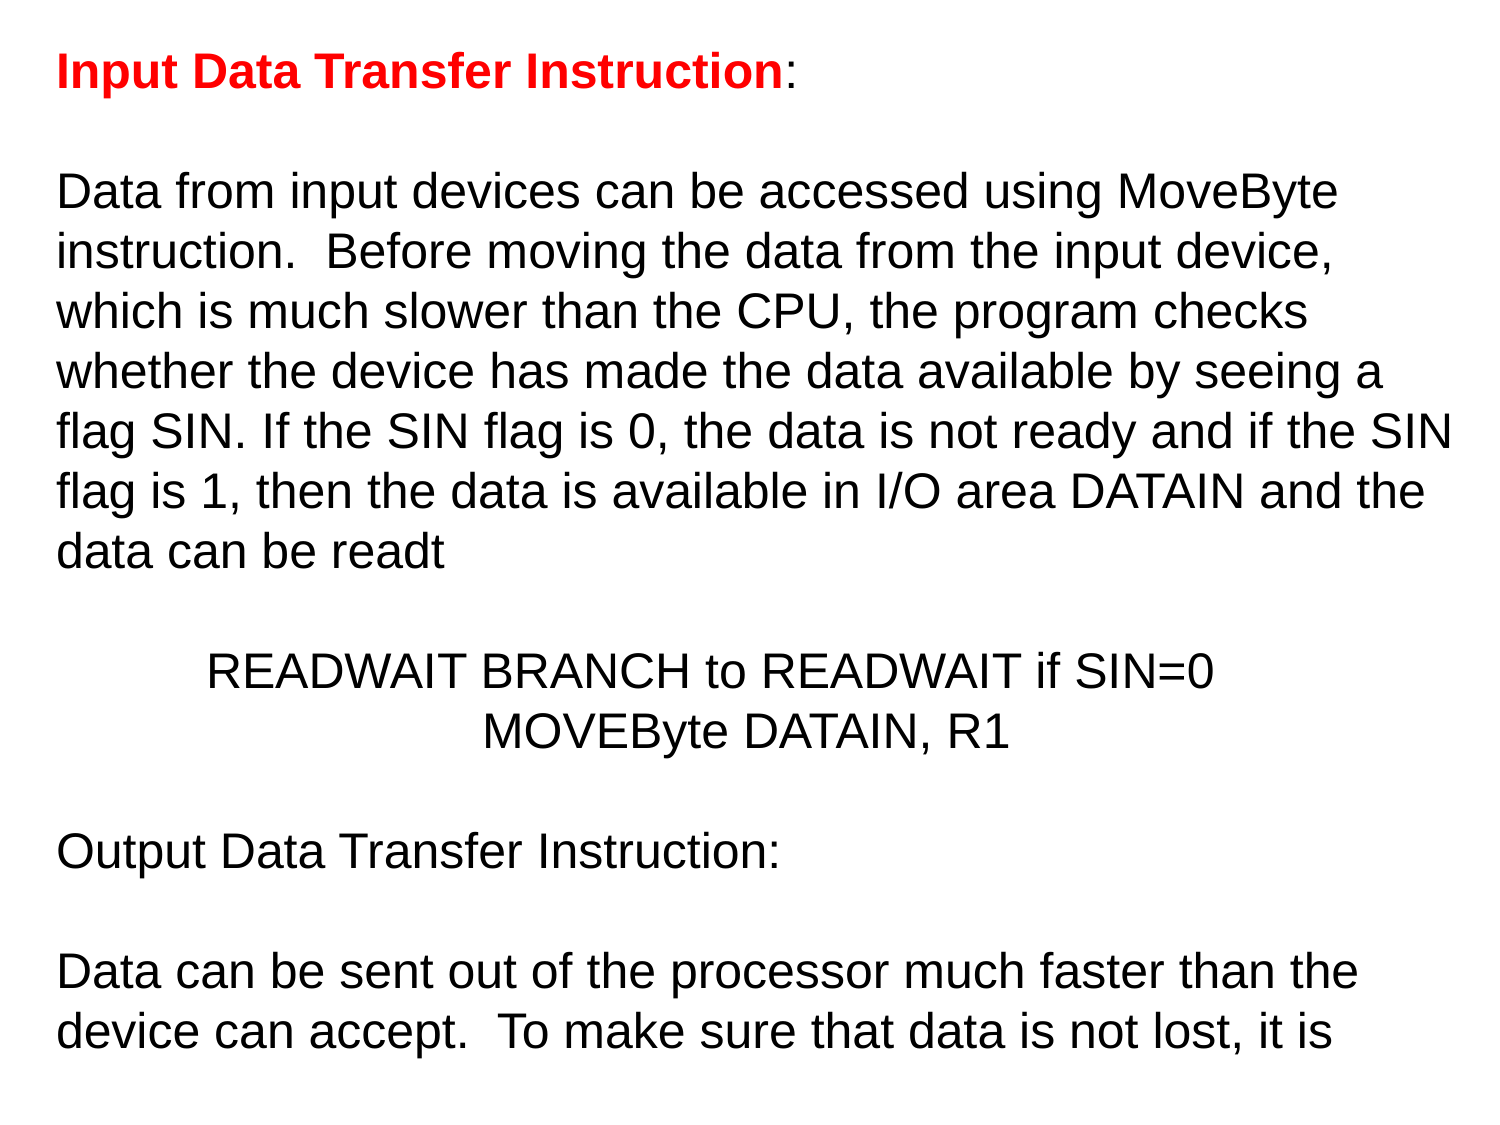

Input Data Transfer Instruction:

Data from input devices can be accessed using MoveByte instruction.  Before moving the data from the input device, which is much slower than the CPU, the program checks whether the device has made the data available by seeing a flag SIN. If the SIN flag is 0, the data is not ready and if the SIN flag is 1, then the data is available in I/O area DATAIN and the data can be readt

	READWAIT BRANCH to READWAIT if SIN=0
		         MOVEByte DATAIN, R1

Output Data Transfer Instruction:

Data can be sent out of the processor much faster than the device can accept.  To make sure that data is not lost, it is